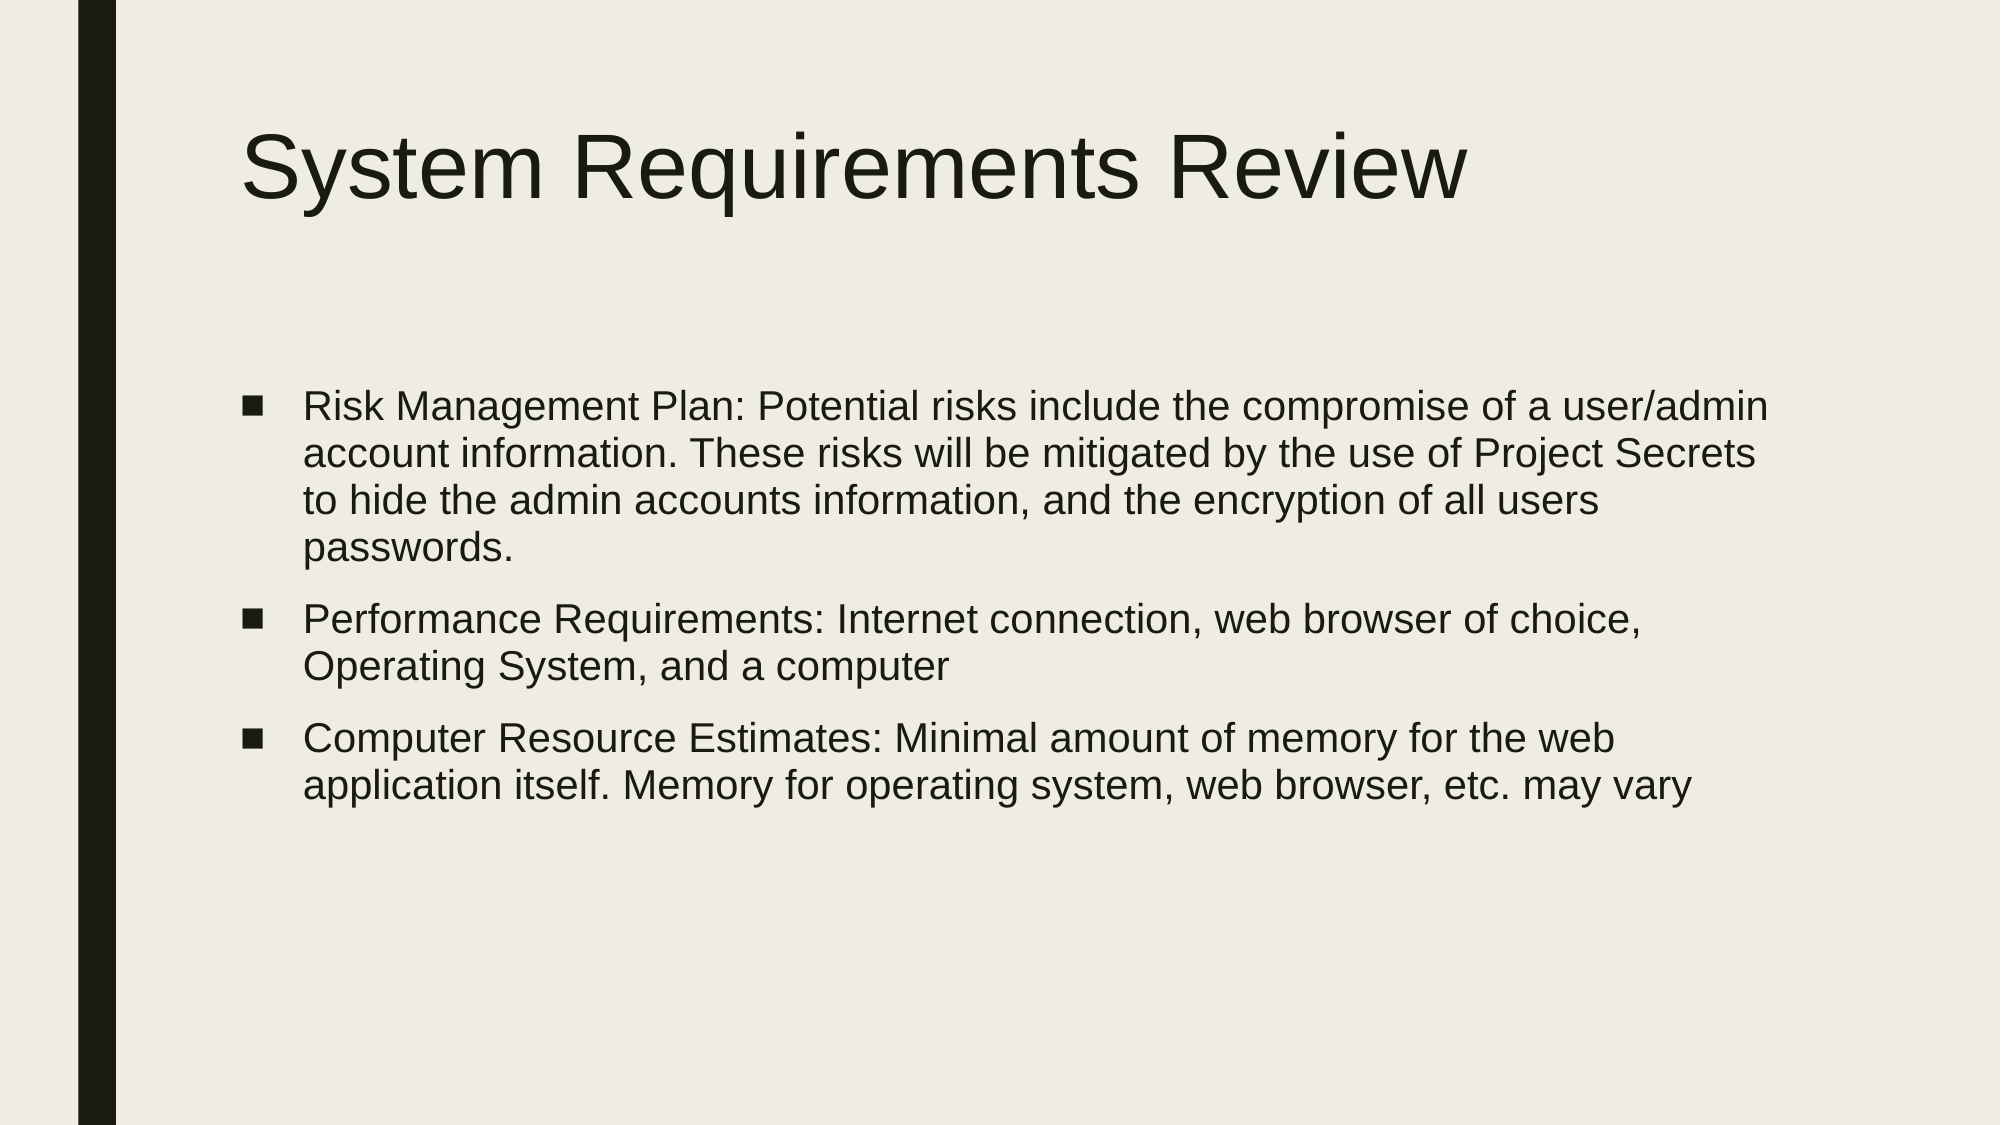

# System Requirements Review
Risk Management Plan: Potential risks include the compromise of a user/admin account information. These risks will be mitigated by the use of Project Secrets to hide the admin accounts information, and the encryption of all users passwords.
Performance Requirements: Internet connection, web browser of choice, Operating System, and a computer
Computer Resource Estimates: Minimal amount of memory for the web application itself. Memory for operating system, web browser, etc. may vary